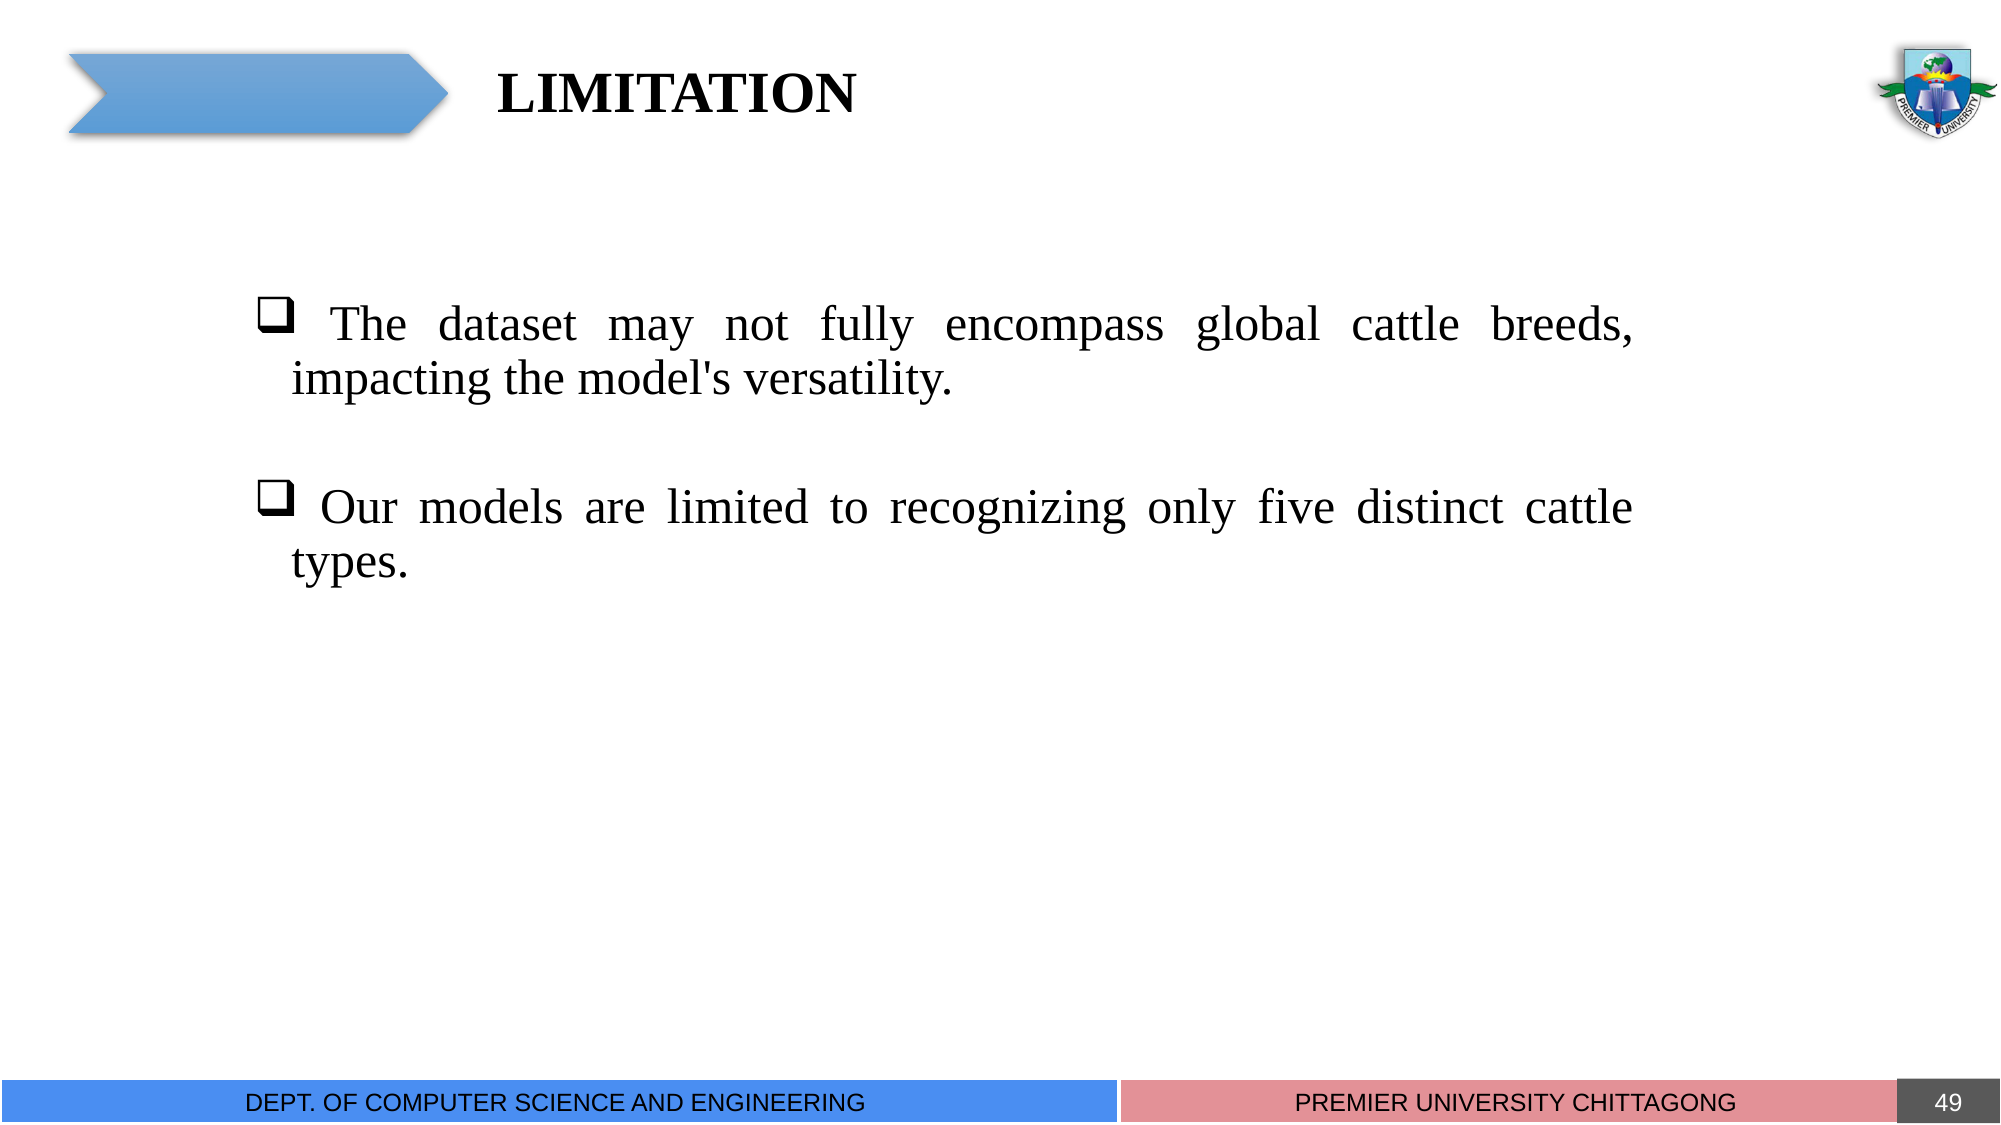

LIMITATION

 The dataset may not fully encompass global cattle breeds, impacting the model's versatility.

 Our models are limited to recognizing only five distinct cattle types.